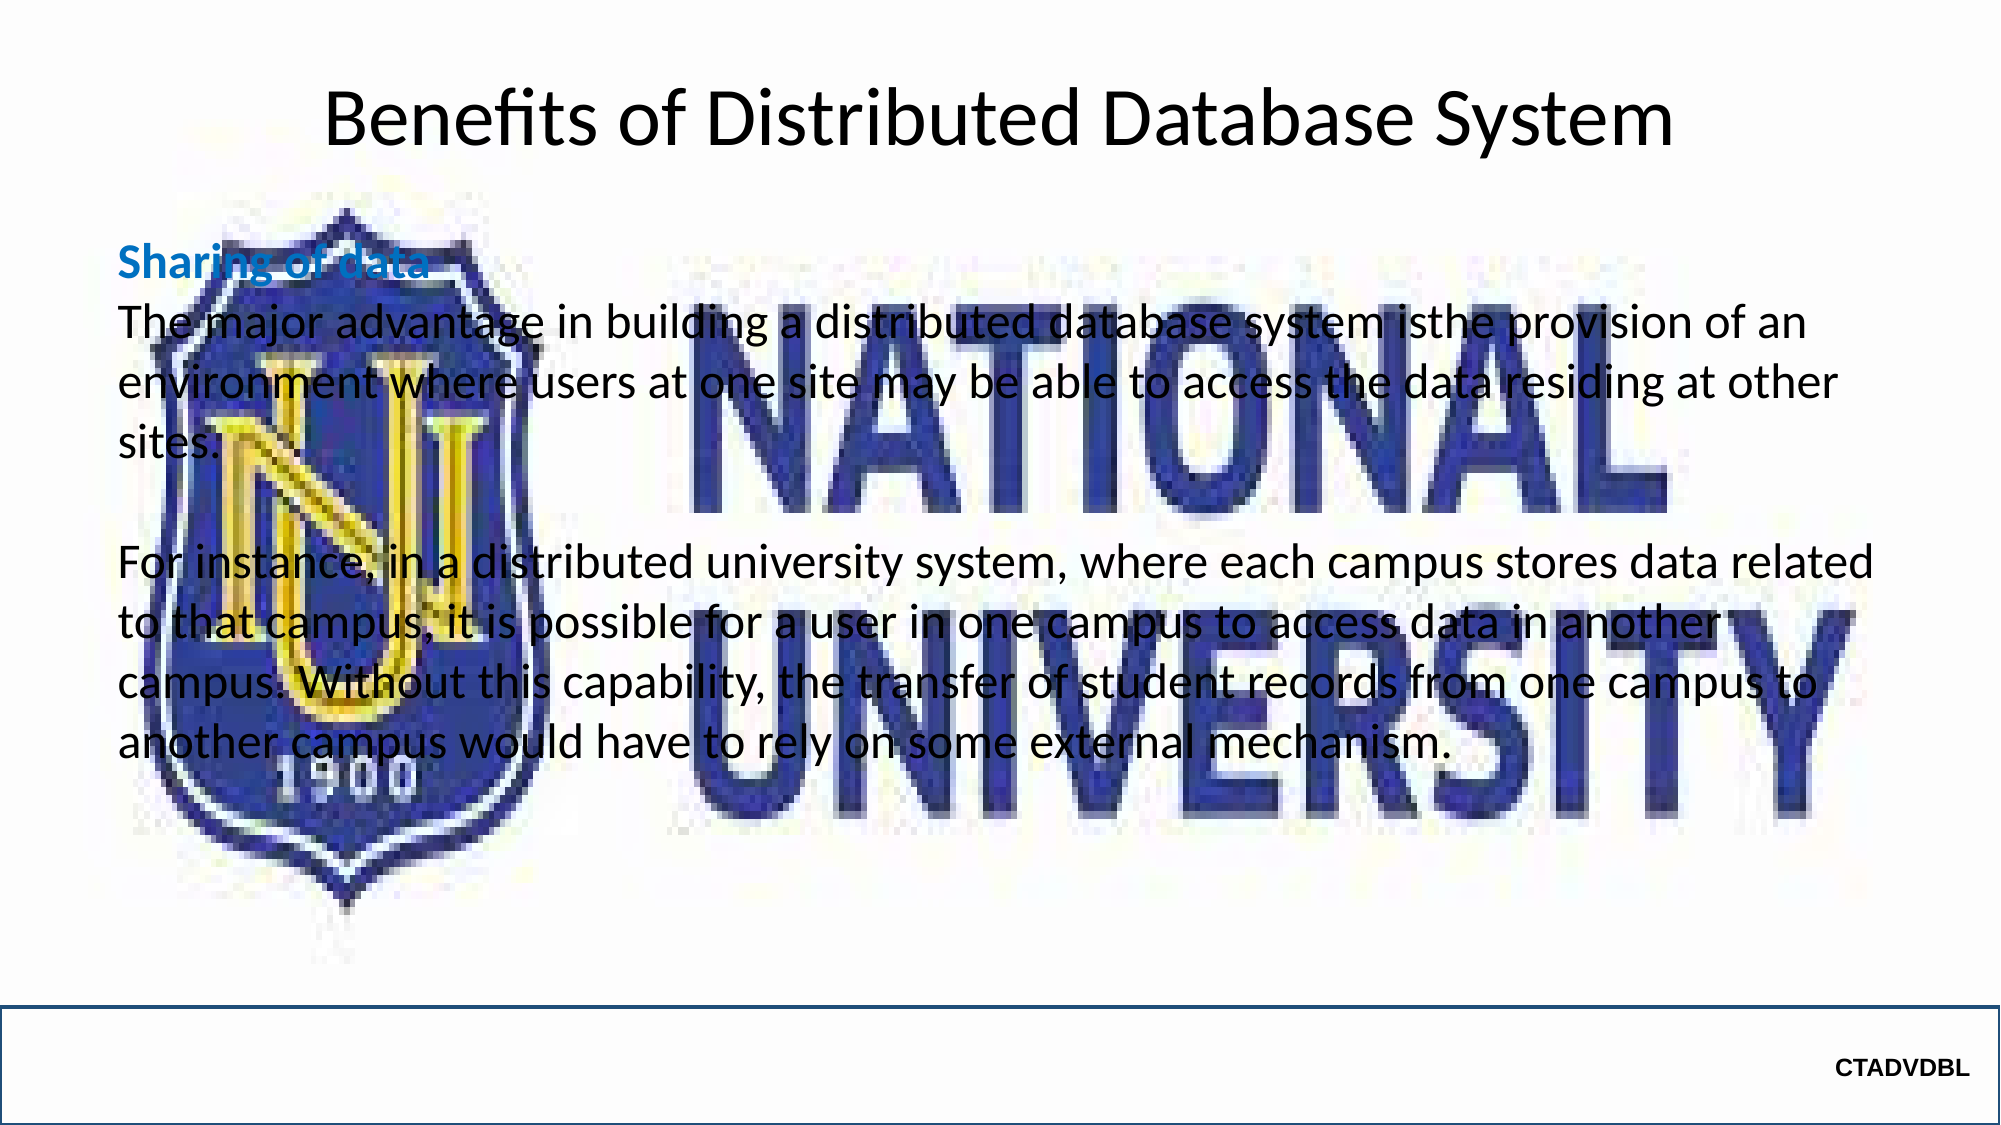

# Benefits of Distributed Database System
Sharing of data
The major advantage in building a distributed database system isthe provision of an environment where users at one site may be able to access the data residing at other sites.

For instance, in a distributed university system, where each campus stores data related to that campus, it is possible for a user in one campus to access data in another campus. Without this capability, the transfer of student records from one campus to another campus would have to rely on some external mechanism.
CTADVDBL